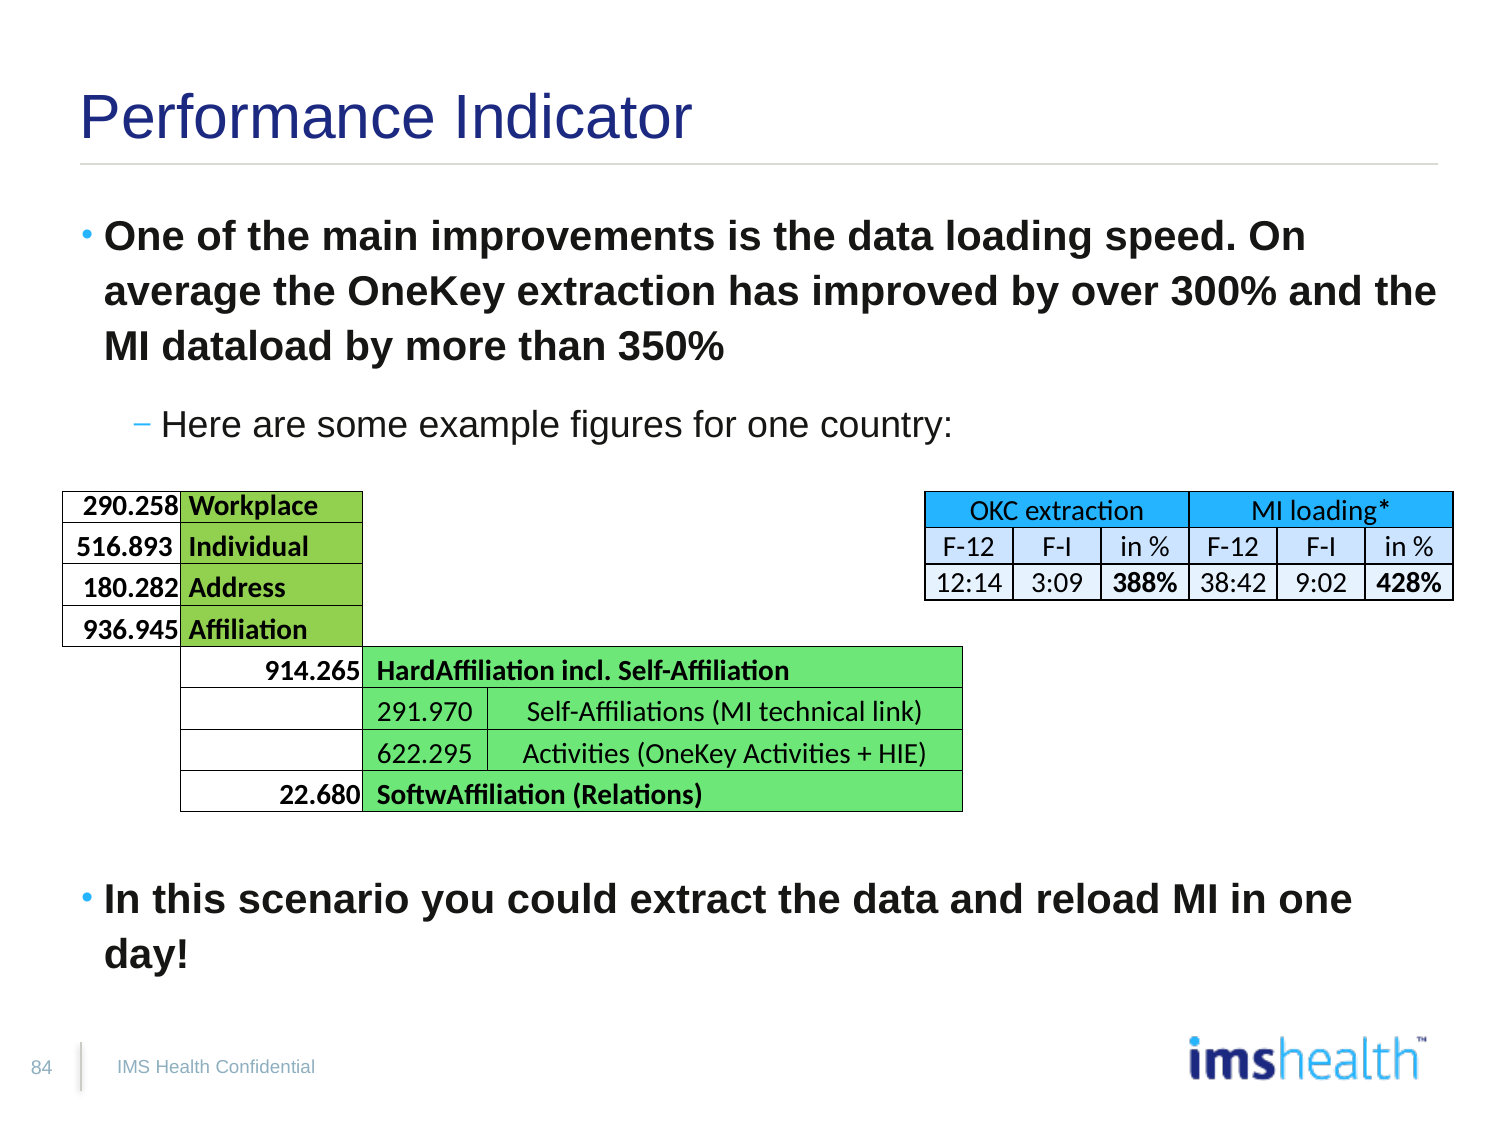

# Performance Indicator
One of the main improvements is the data loading speed. On average the OneKey extraction has improved by over 300% and the MI dataload by more than 350%
Here are some example figures for one country:

In this scenario you could extract the data and reload MI in one day!
| 290.258 | Workplace |  |  |  |  |  |
| --- | --- | --- | --- | --- | --- | --- |
| 516.893 | Individual |  |  |  |  |  |
| 180.282 | Address |  |  |  |  |  |
| 936.945 | Affiliation |  |  |  |  |  |
|  | 914.265 | HardAffiliation incl. Self-Affiliation |  |  |  |  |
|  |  | 291.970 |  | Self-Affiliations (MI technical link) |  |  |
|  |  | 622.295 |  | Activities (OneKey Activities + HIE) |  |  |
|  | 22.680 | SoftwAffiliation (Relations) |  |  |  |  |
| OKC extraction |  |  | MI loading\* |  |  |
| --- | --- | --- | --- | --- | --- |
| F-12 | F-I | in % | F-12 | F-I | in % |
| 12:14 | 3:09 | 388% | 38:42 | 9:02 | 428% |
IMS Health Confidential